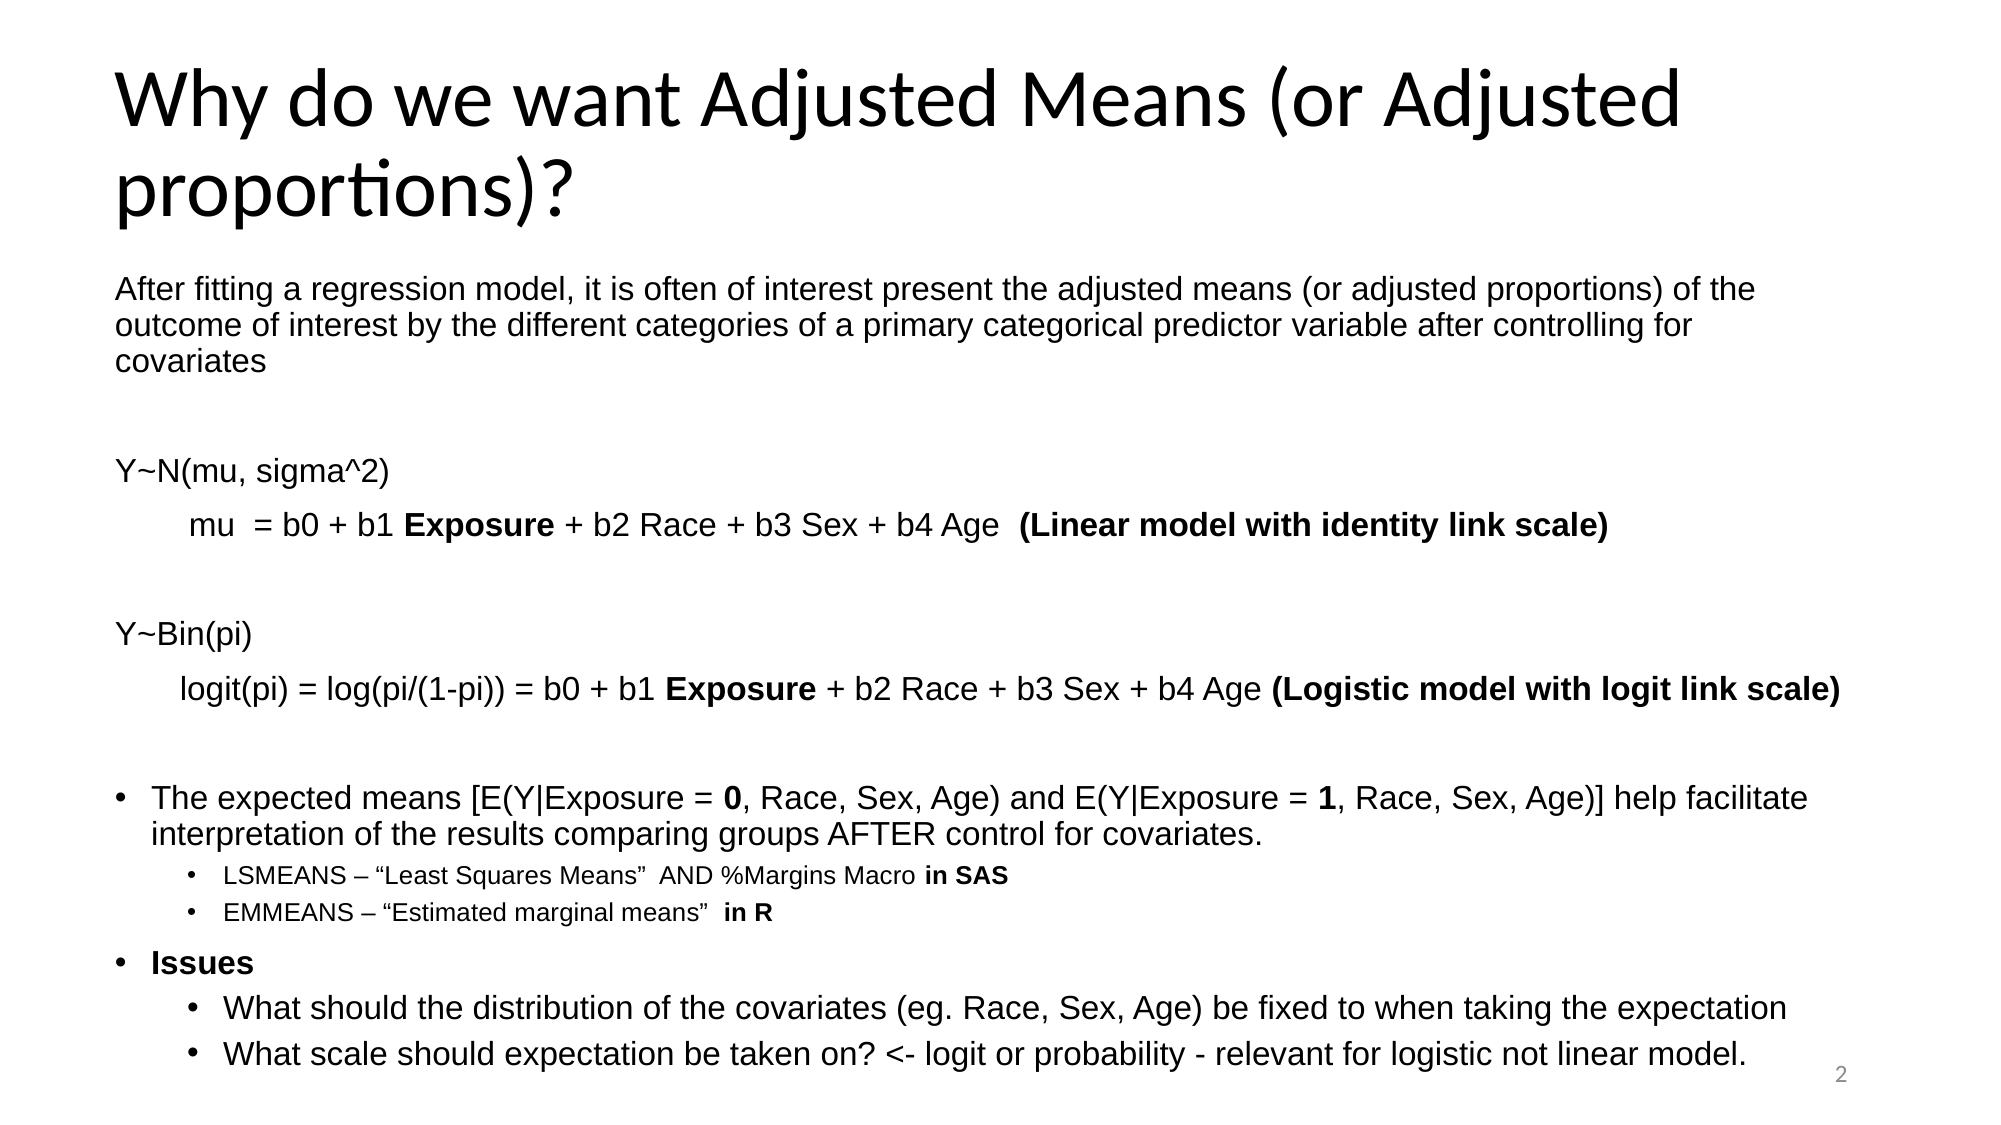

# Why do we want Adjusted Means (or Adjusted proportions)?
After fitting a regression model, it is often of interest present the adjusted means (or adjusted proportions) of the outcome of interest by the different categories of a primary categorical predictor variable after controlling for covariates

Y~N(mu, sigma^2)
        mu  = b0 + b1 Exposure + b2 Race + b3 Sex + b4 Age  (Linear model with identity link scale)

Y~Bin(pi)
       logit(pi) = log(pi/(1-pi)) = b0 + b1 Exposure + b2 Race + b3 Sex + b4 Age (Logistic model with logit link scale)

The expected means [E(Y|Exposure = 0, Race, Sex, Age) and E(Y|Exposure = 1, Race, Sex, Age)] help facilitate interpretation of the results comparing groups AFTER control for covariates.
LSMEANS – “Least Squares Means”  AND %Margins Macro in SAS
EMMEANS – “Estimated marginal means”  in R
Issues
What should the distribution of the covariates (eg. Race, Sex, Age) be fixed to when taking the expectation
What scale should expectation be taken on? <- logit or probability - relevant for logistic not linear model.

2